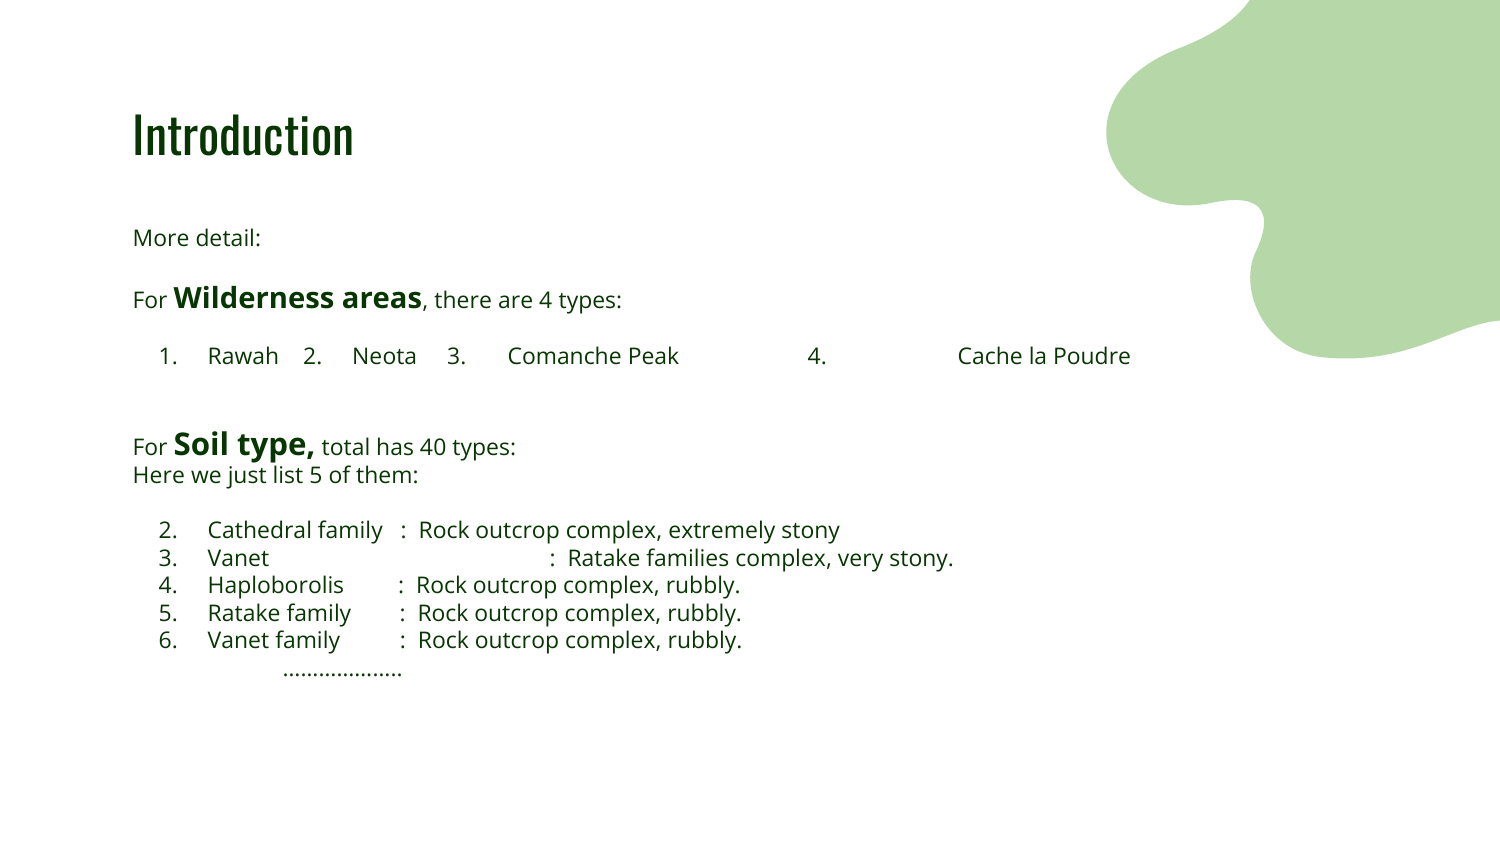

# Introduction
More detail:

For Wilderness areas, there are 4 types:

Rawah    2.     Neota     3.	Comanche Peak   	4. 	Cache la Poudre

For Soil type, total has 40 types:
Here we just list 5 of them:

Cathedral family   :  Rock outcrop complex, extremely stony
Vanet 	 	       :  Ratake families complex, very stony.
Haploborolis         :  Rock outcrop complex, rubbly.
Ratake family	       :  Rock outcrop complex, rubbly.
Vanet family          :  Rock outcrop complex, rubbly.
	………………..